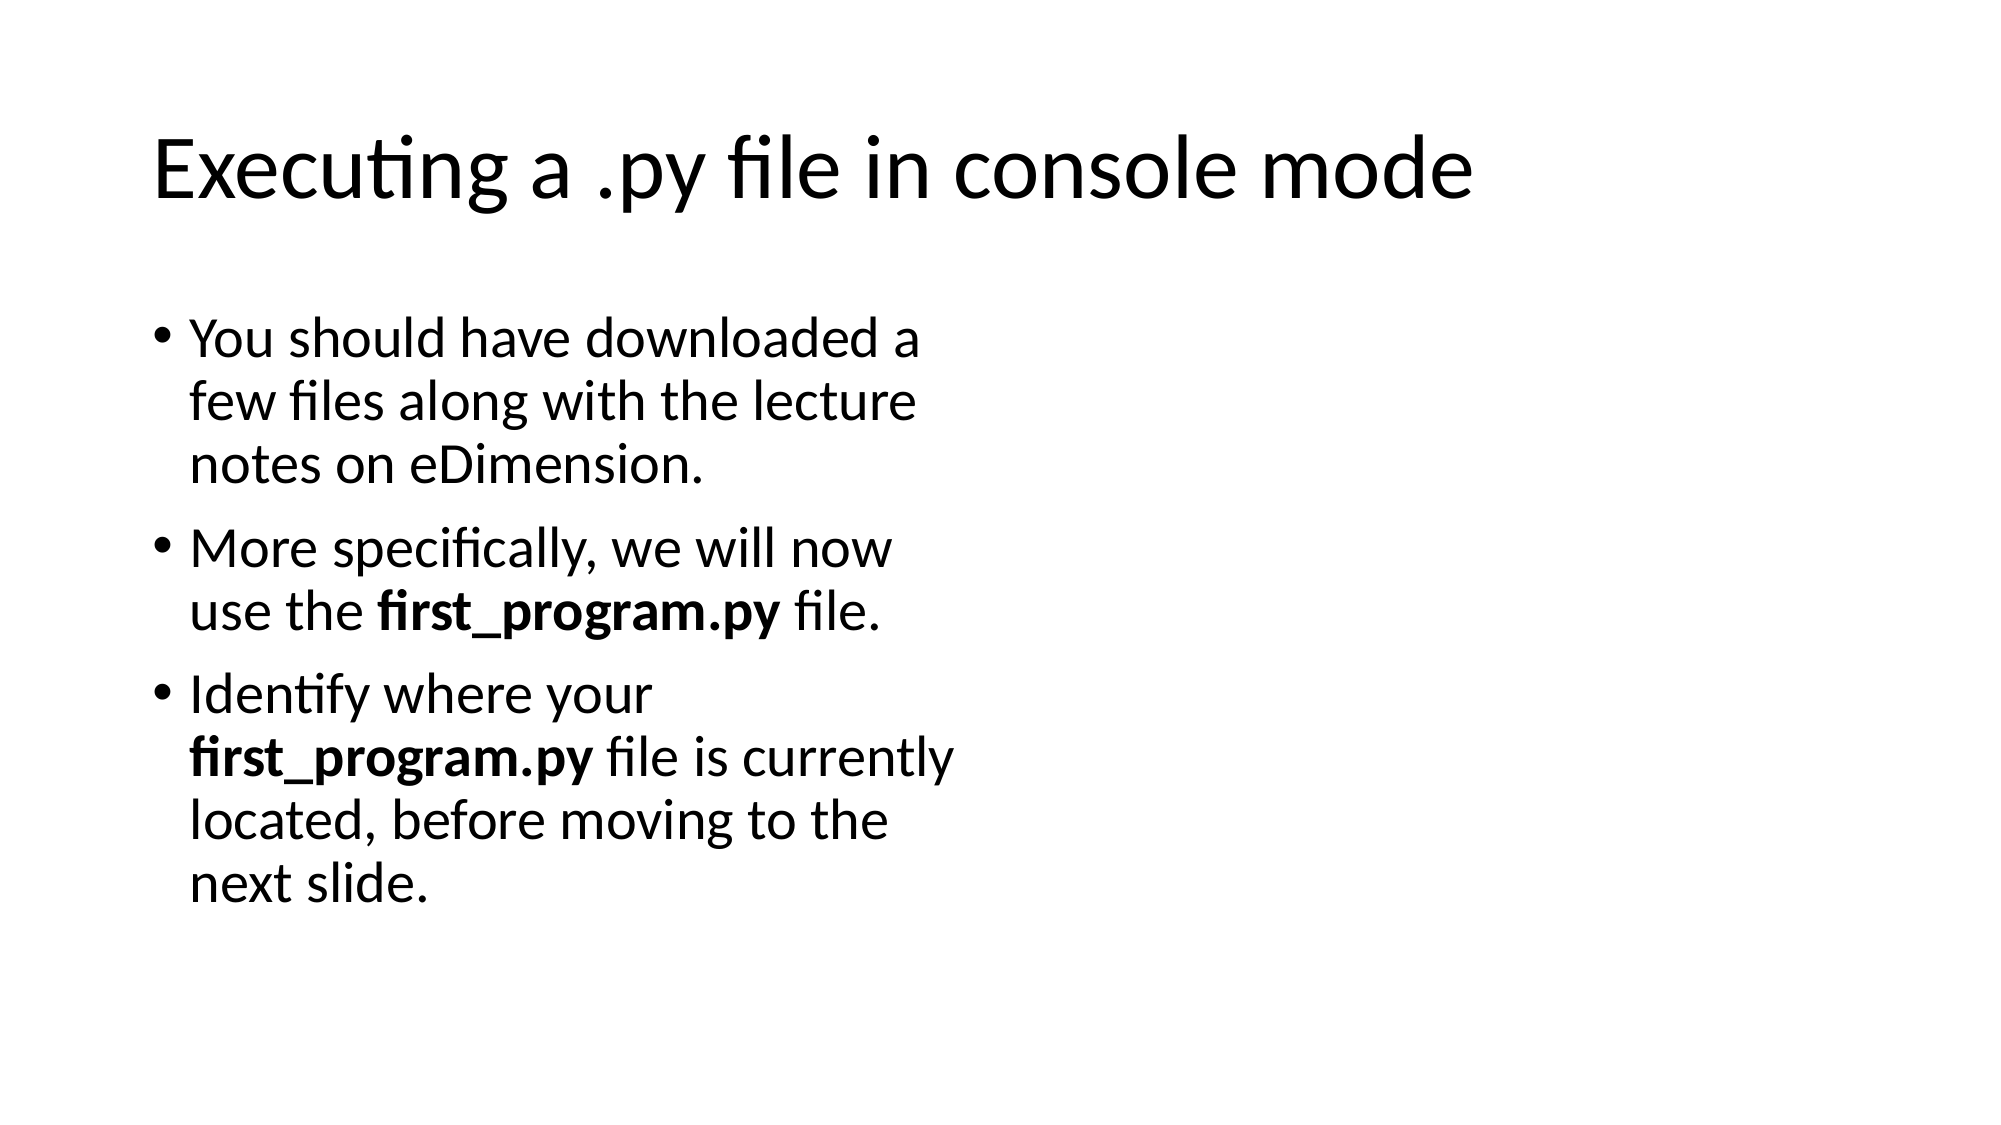

# Executing a .py file in console mode
You should have downloaded a few files along with the lecture notes on eDimension.
More specifically, we will now use the first_program.py file.
Identify where your first_program.py file is currently located, before moving to the next slide.